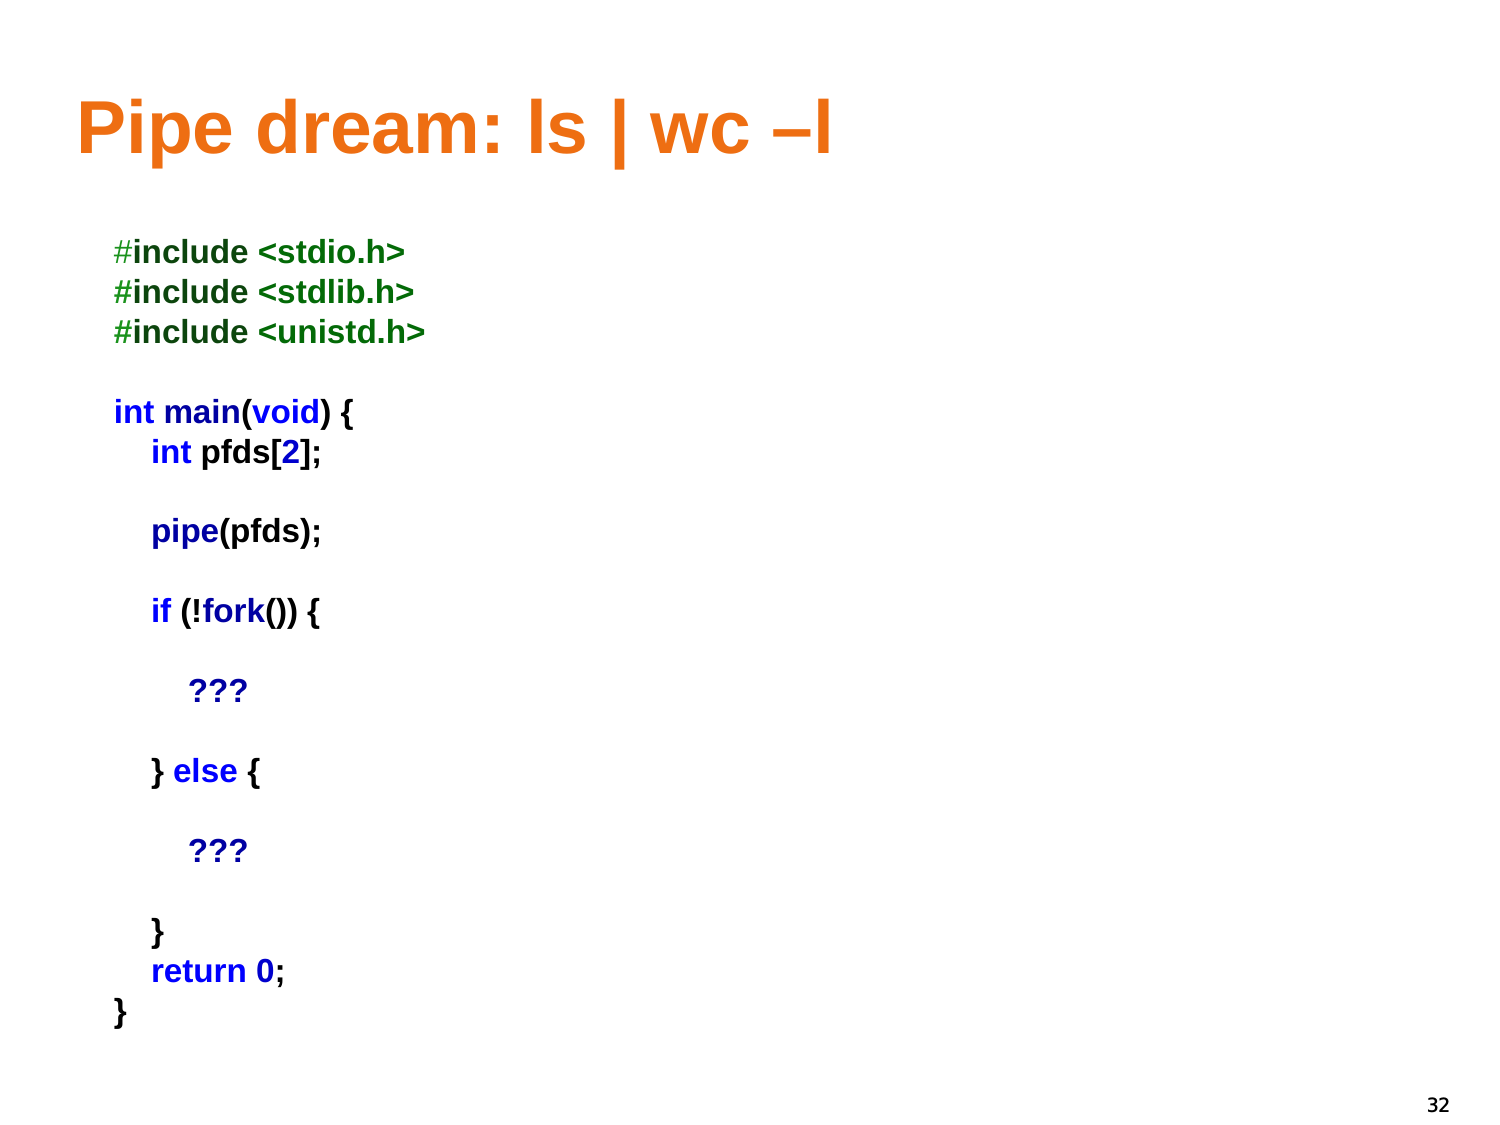

# Pipe dream: ls | wc –l
#include <stdio.h>
#include <stdlib.h>
#include <unistd.h>
int main(void) {
    int pfds[2];
    pipe(pfds);
    if (!fork()) {
        ???

    } else {
        ???

    }
    return 0;
}